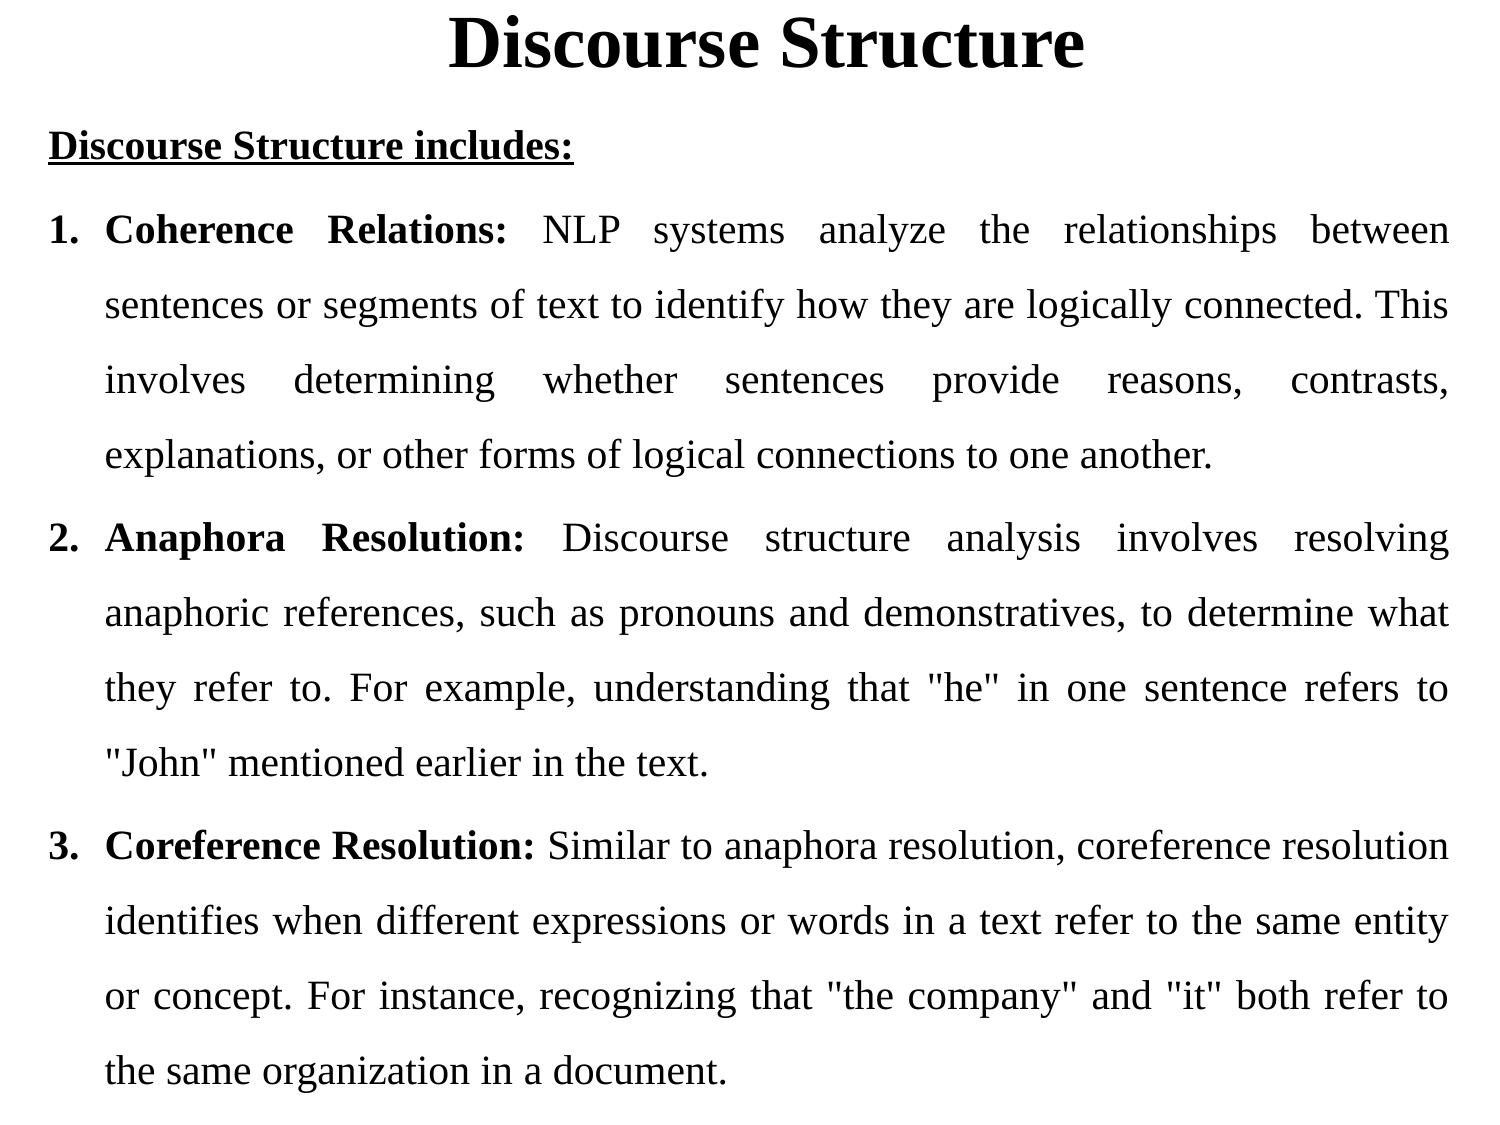

# Discourse Structure
Discourse Structure includes:
Coherence Relations: NLP systems analyze the relationships between sentences or segments of text to identify how they are logically connected. This involves determining whether sentences provide reasons, contrasts, explanations, or other forms of logical connections to one another.
Anaphora Resolution: Discourse structure analysis involves resolving anaphoric references, such as pronouns and demonstratives, to determine what they refer to. For example, understanding that "he" in one sentence refers to "John" mentioned earlier in the text.
Coreference Resolution: Similar to anaphora resolution, coreference resolution identifies when different expressions or words in a text refer to the same entity or concept. For instance, recognizing that "the company" and "it" both refer to the same organization in a document.